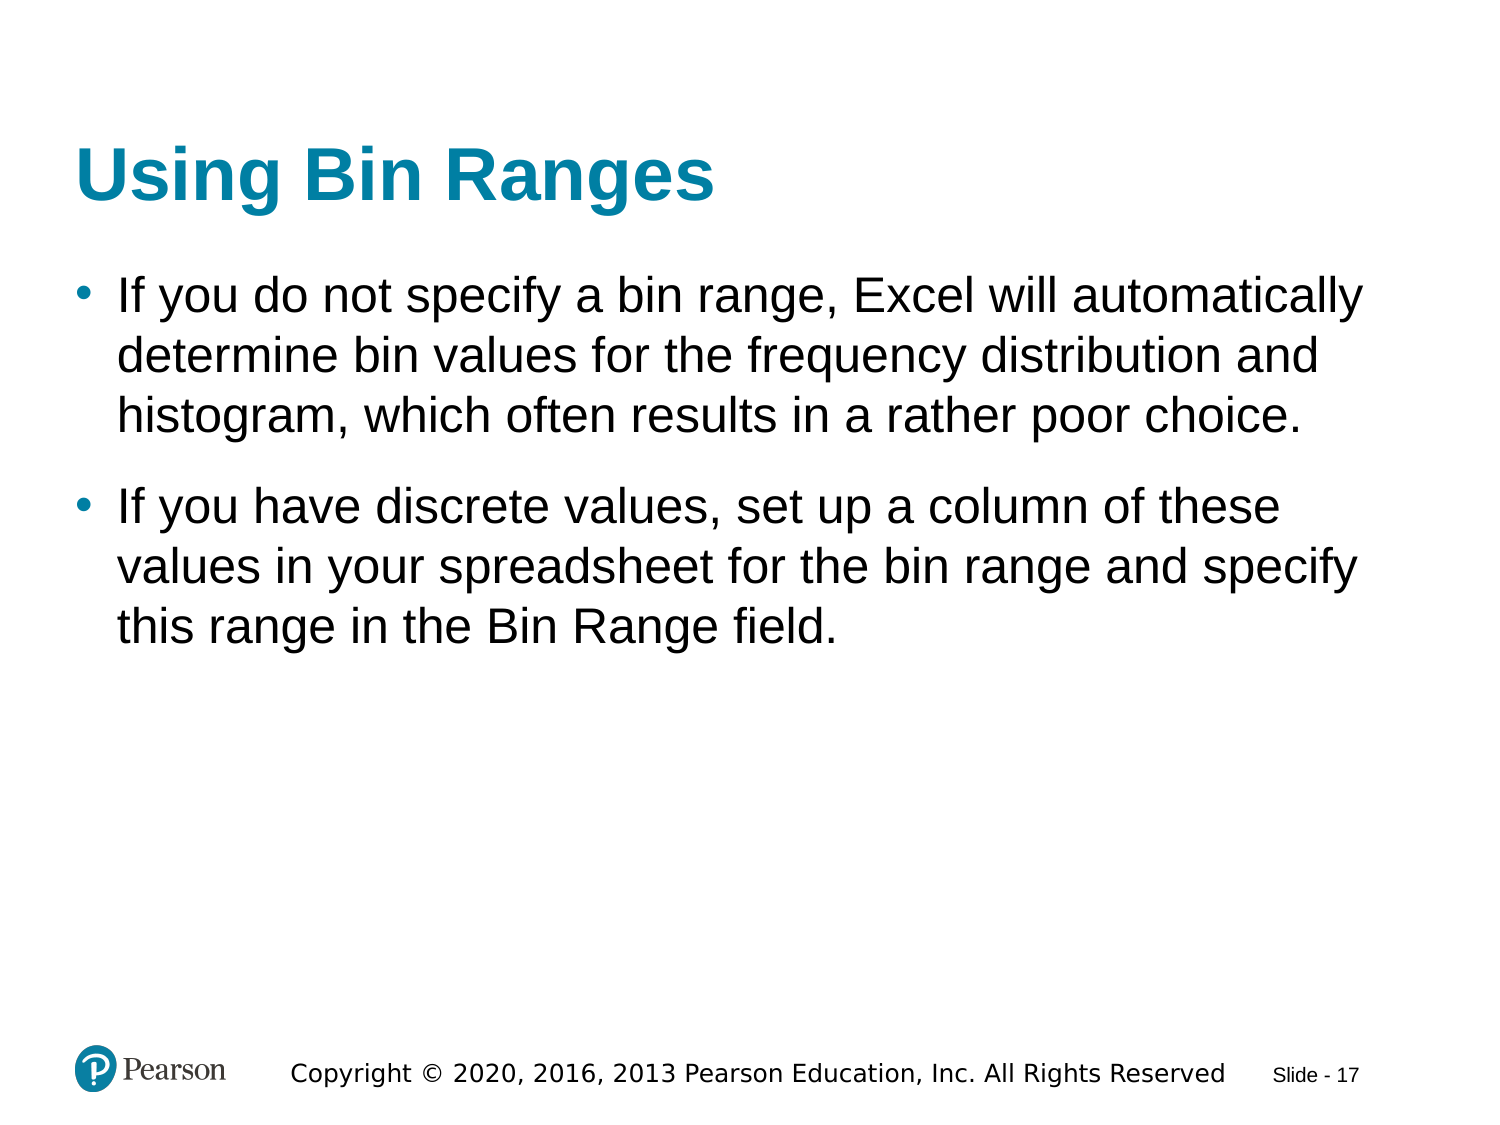

# Using Bin Ranges
If you do not specify a bin range, Excel will automatically determine bin values for the frequency distribution and histogram, which often results in a rather poor choice.
If you have discrete values, set up a column of these values in your spreadsheet for the bin range and specify this range in the Bin Range field.